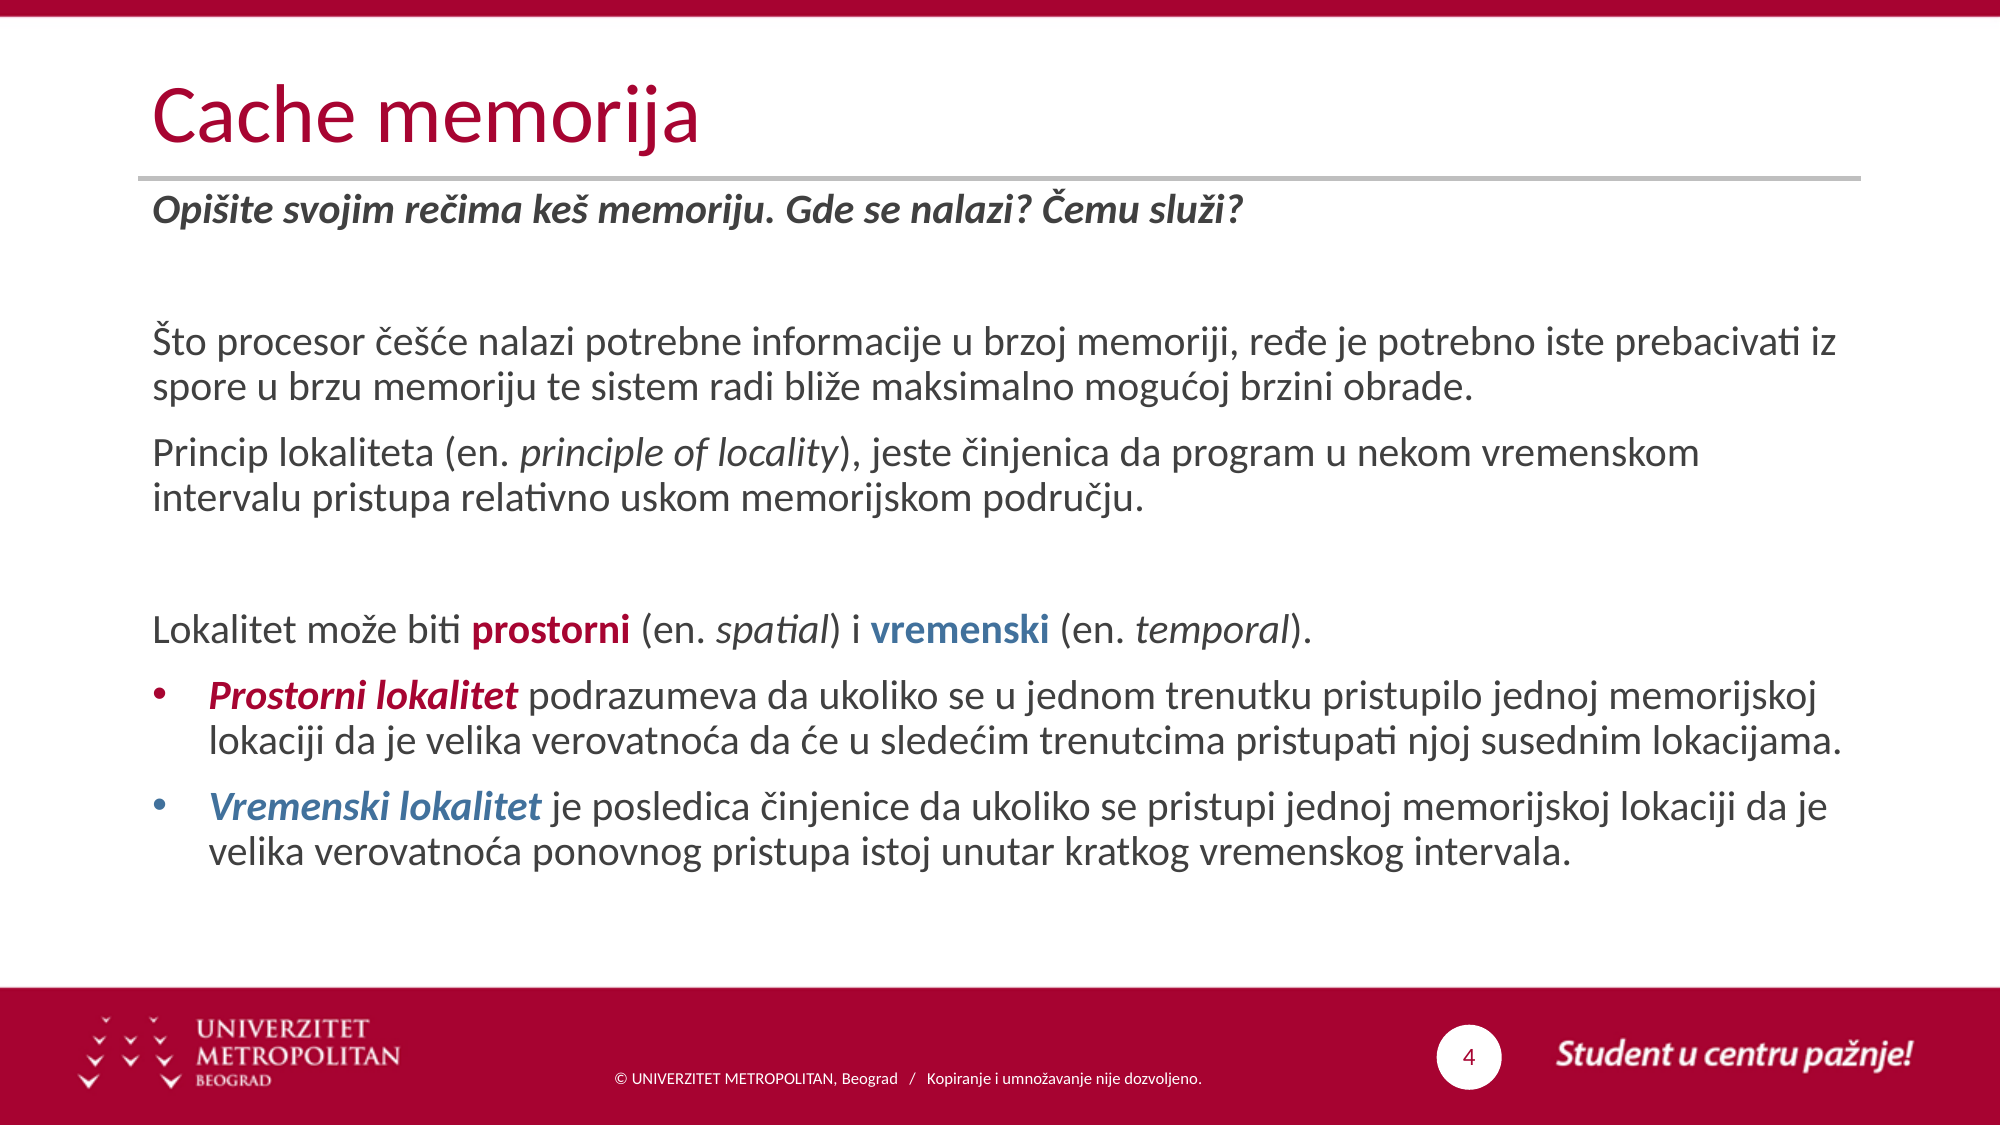

# Cache memorija
Opišite svojim rečima keš memoriju. Gde se nalazi? Čemu služi?

Što procesor češće nalazi potrebne informacije u brzoj memoriji, ređe je potrebno iste prebacivati iz spore u brzu memoriju te sistem radi bliže maksimalno mogućoj brzini obrade.
Princip lokaliteta (en. principle of locality), jeste činjenica da program u nekom vremenskom intervalu pristupa relativno uskom memorijskom području.

Lokalitet može biti prostorni (en. spatial) i vremenski (en. temporal).
Prostorni lokalitet podrazumeva da ukoliko se u jednom trenutku pristupilo jednoj memorijskoj lokaciji da je velika verovatnoća da će u sledećim trenutcima pristupati njoj susednim lokacijama.
Vremenski lokalitet je posledica činjenice da ukoliko se pristupi jednoj memorijskoj lokaciji da je velika verovatnoća ponovnog pristupa istoj unutar kratkog vremenskog intervala.